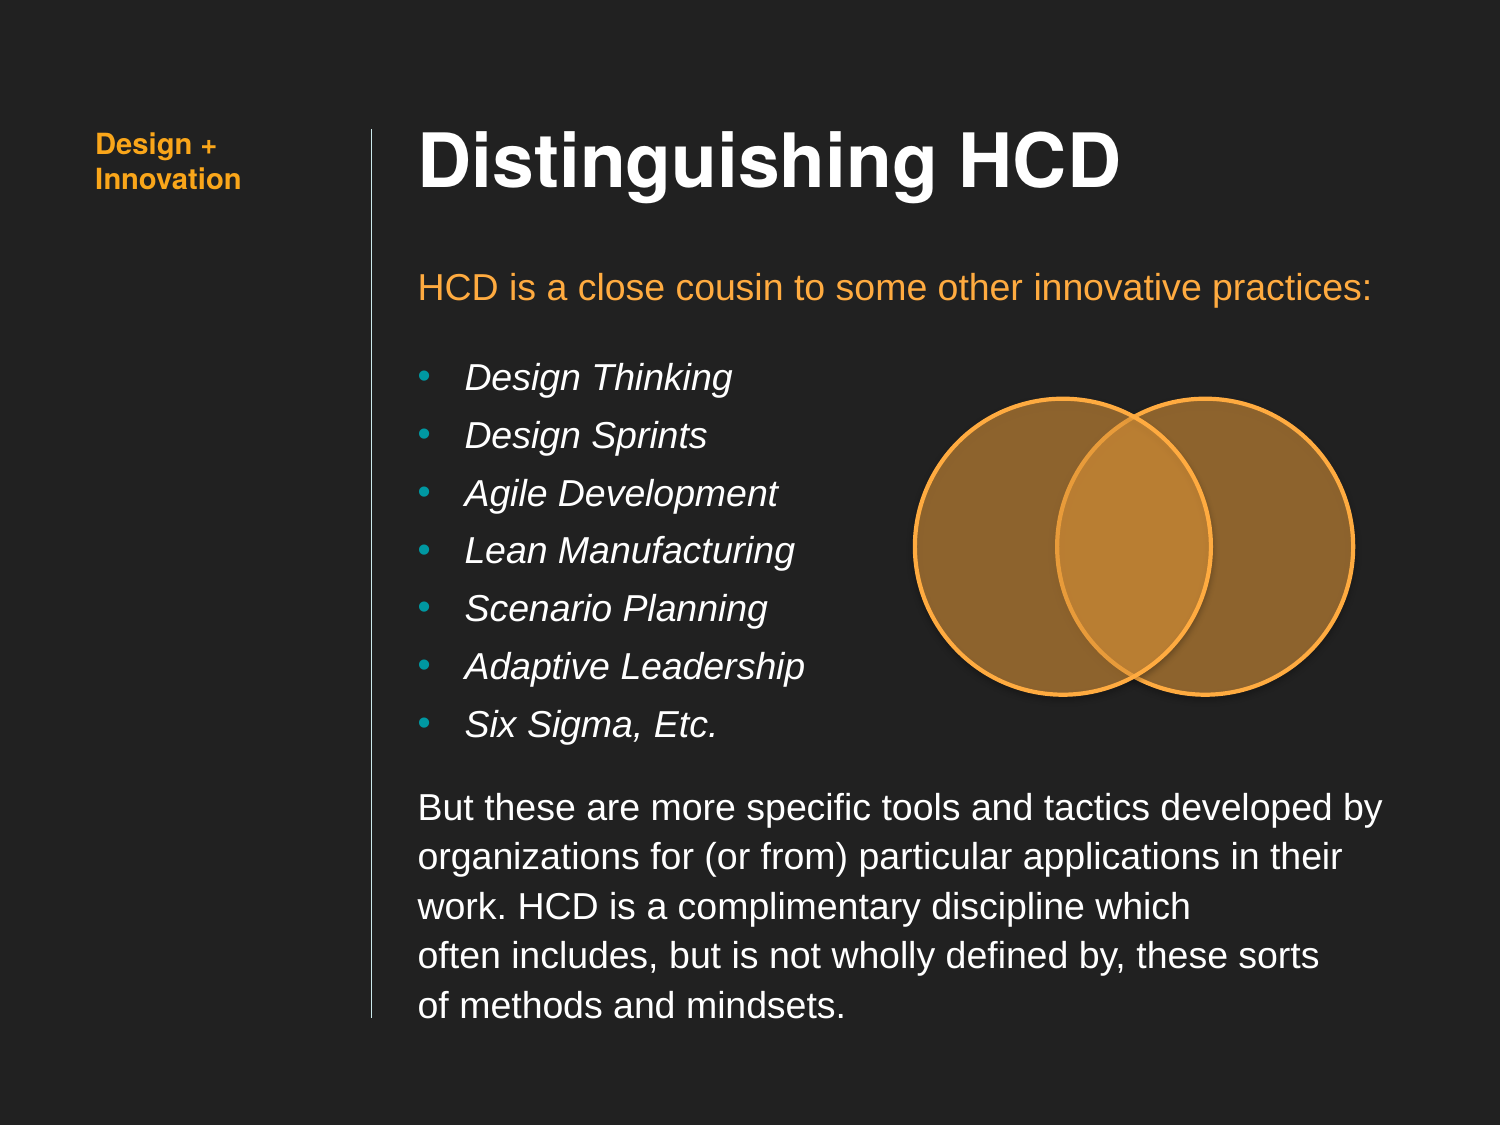

Distinguishing HCD
Design + Innovation

HCD is a close cousin to some other innovative practices:
Design Thinking
Design Sprints
Agile Development
Lean Manufacturing
Scenario Planning
Adaptive Leadership
Six Sigma, Etc.
But these are more specific tools and tactics developed by organizations for (or from) particular applications in their work. HCD is a complimentary discipline which
often includes, but is not wholly defined by, these sorts
of methods and mindsets.